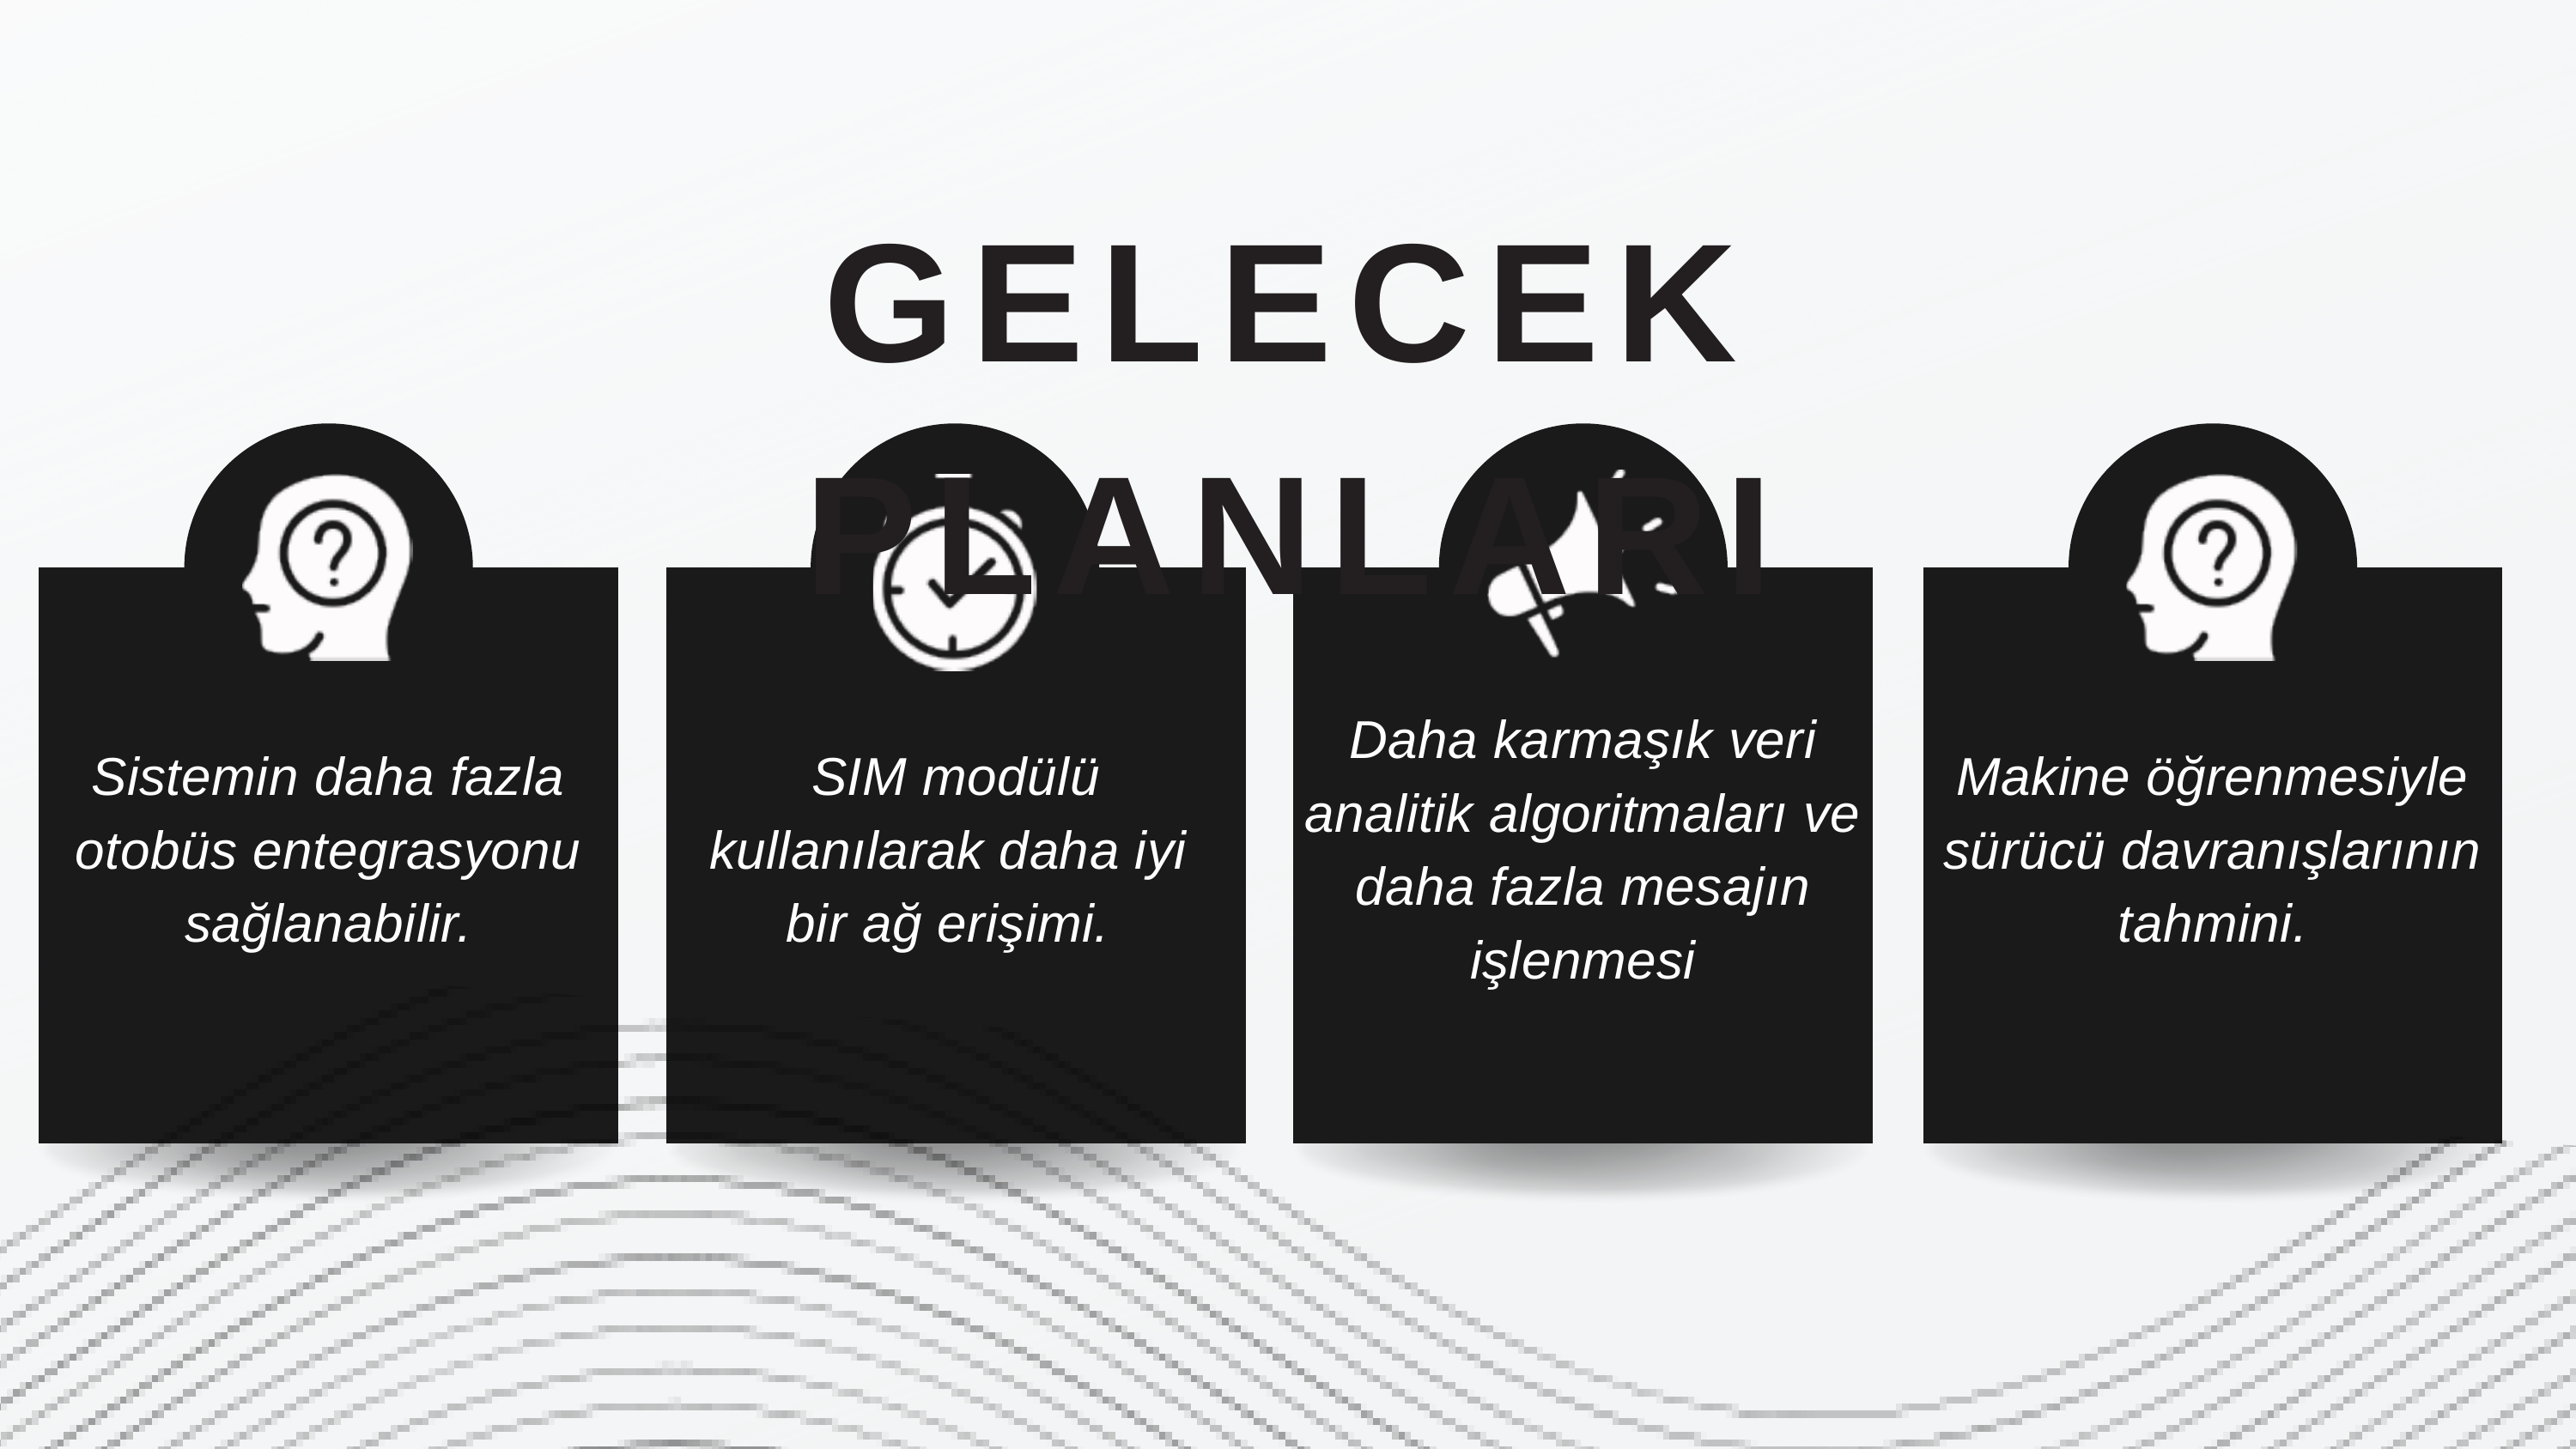

GELECEK PLANLARI

Sistemin daha fazla otobüs entegrasyonu sağlanabilir.

SIM modülü kullanılarak daha iyi  bir ağ erişimi.

Daha karmaşık veri analitik algoritmaları ve daha fazla mesajın işlenmesi

Makine öğrenmesiyle sürücü davranışlarının tahmini.